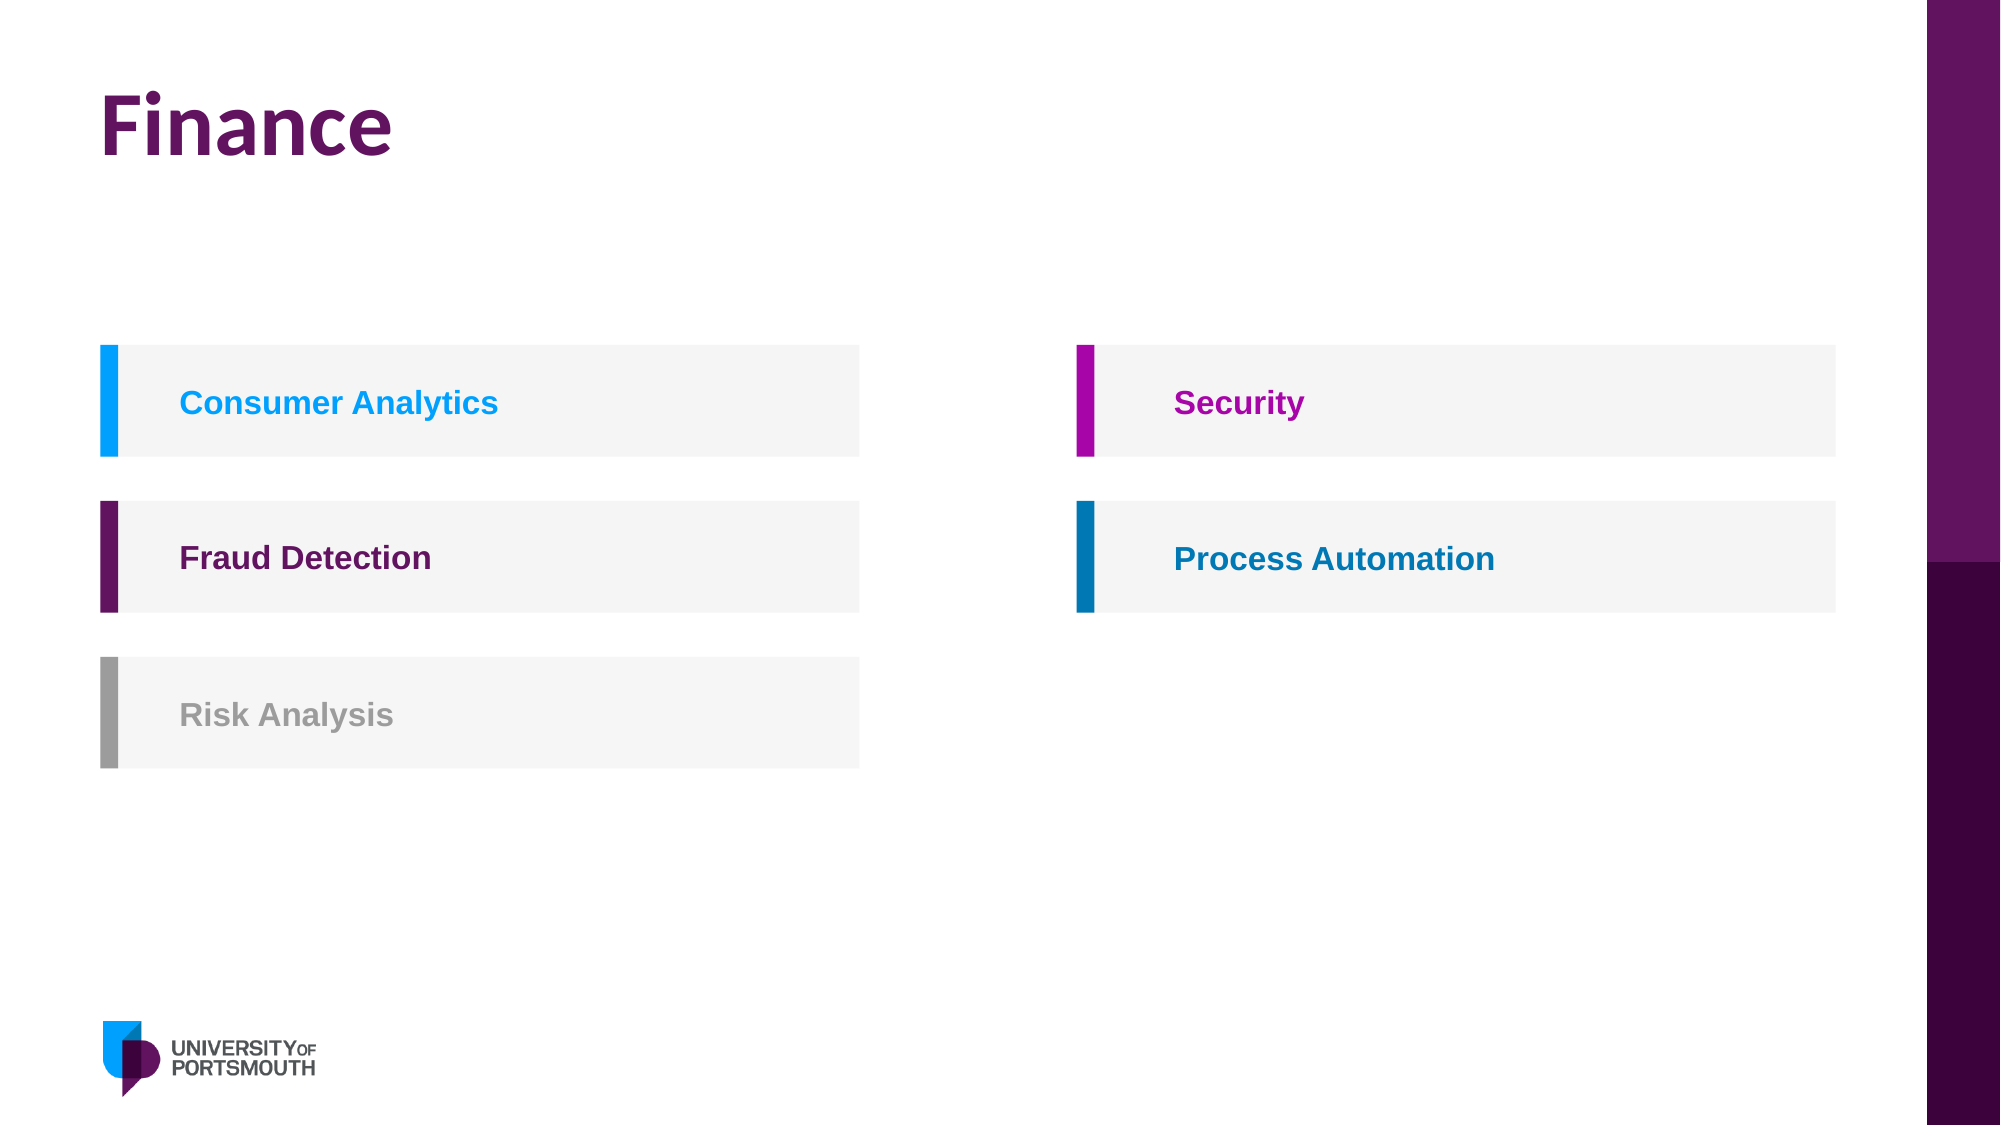

# Finance

Consumer Analytics
Security

Fraud Detection
Process Automation

Risk Analysis